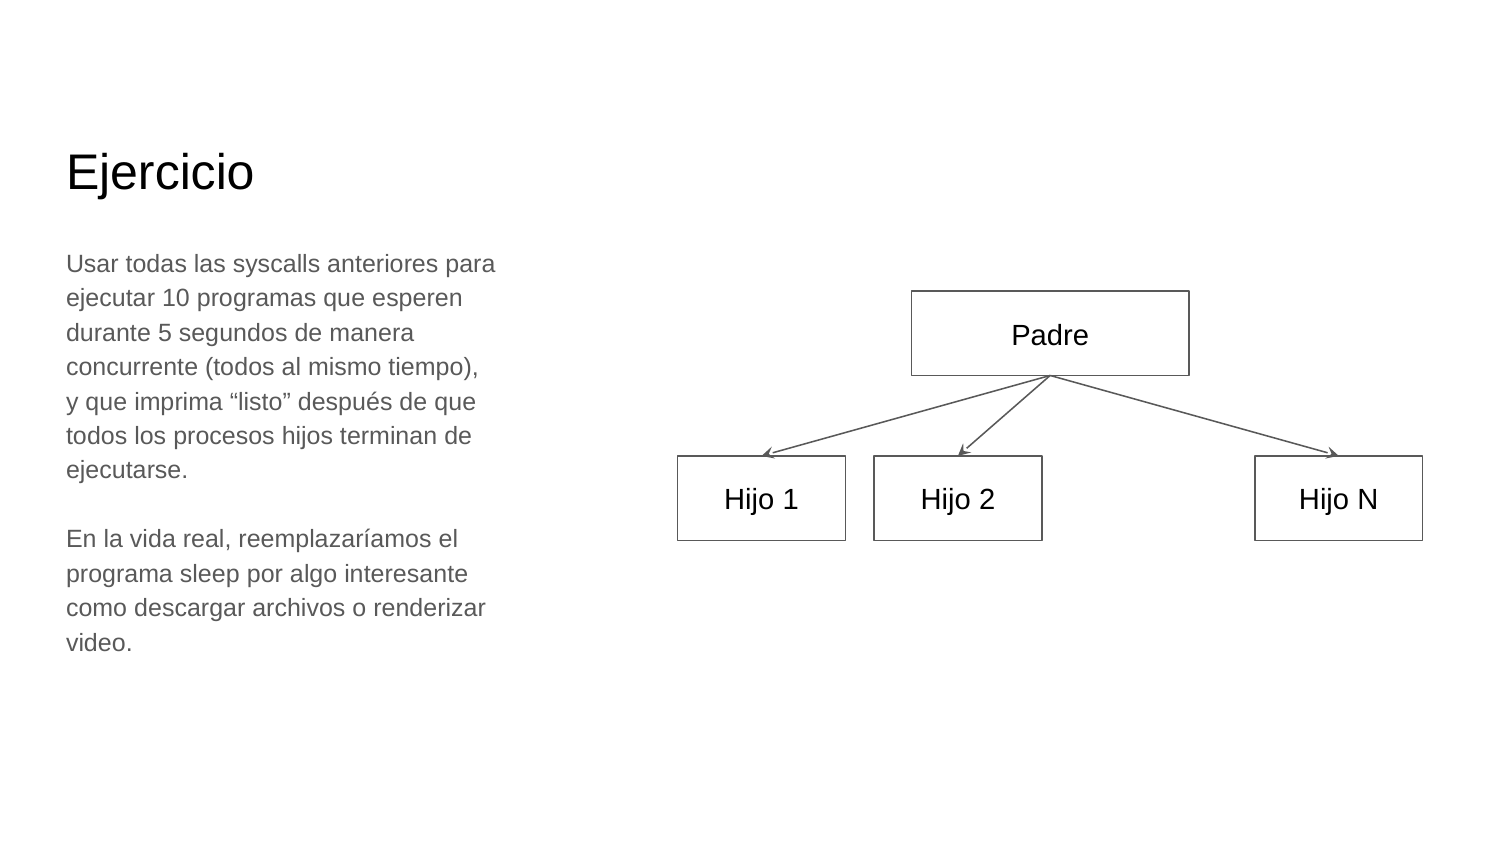

# Ejercicio
Usar todas las syscalls anteriores para ejecutar 10 programas que esperen durante 5 segundos de manera concurrente (todos al mismo tiempo), y que imprima “listo” después de que todos los procesos hijos terminan de ejecutarse.

En la vida real, reemplazaríamos el programa sleep por algo interesante como descargar archivos o renderizar video.
Padre
Hijo 1
Hijo 2
Hijo N